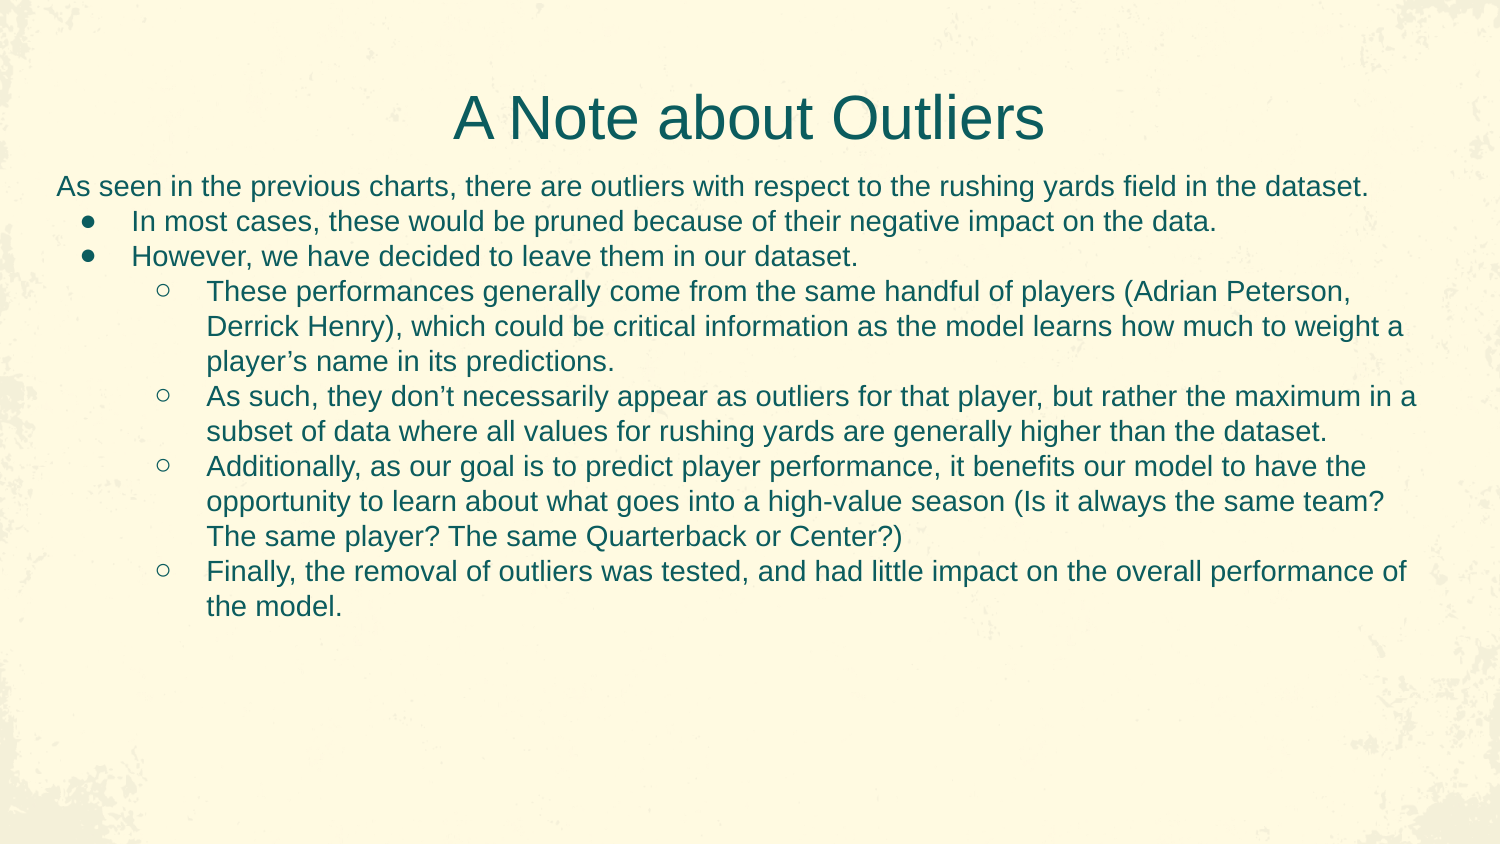

# A Note about Outliers
As seen in the previous charts, there are outliers with respect to the rushing yards field in the dataset.
In most cases, these would be pruned because of their negative impact on the data.
However, we have decided to leave them in our dataset.
These performances generally come from the same handful of players (Adrian Peterson, Derrick Henry), which could be critical information as the model learns how much to weight a player’s name in its predictions.
As such, they don’t necessarily appear as outliers for that player, but rather the maximum in a subset of data where all values for rushing yards are generally higher than the dataset.
Additionally, as our goal is to predict player performance, it benefits our model to have the opportunity to learn about what goes into a high-value season (Is it always the same team? The same player? The same Quarterback or Center?)
Finally, the removal of outliers was tested, and had little impact on the overall performance of the model.